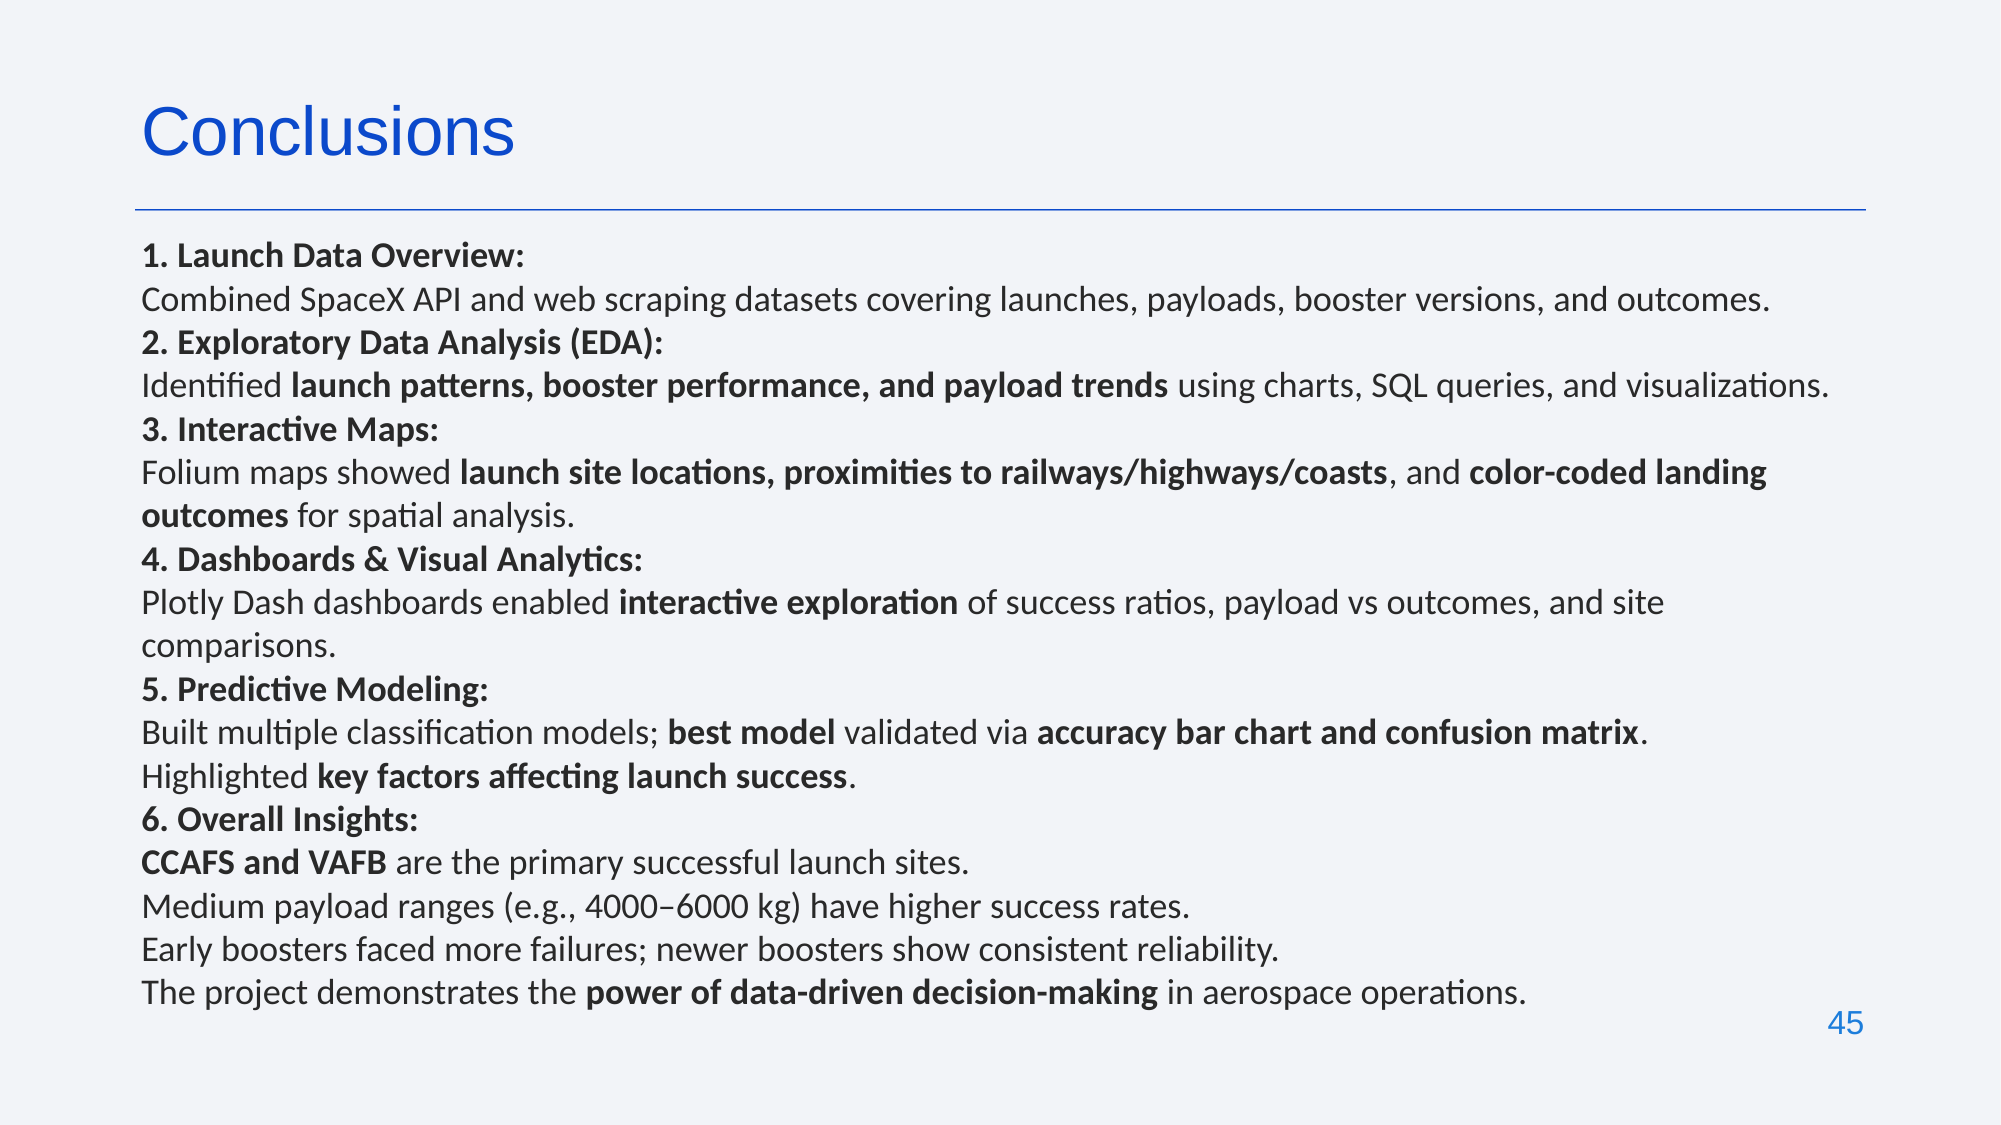

Conclusions
1. Launch Data Overview:
Combined SpaceX API and web scraping datasets covering launches, payloads, booster versions, and outcomes.
2. Exploratory Data Analysis (EDA):
Identified launch patterns, booster performance, and payload trends using charts, SQL queries, and visualizations.
3. Interactive Maps:
Folium maps showed launch site locations, proximities to railways/highways/coasts, and color-coded landing outcomes for spatial analysis.
4. Dashboards & Visual Analytics:
Plotly Dash dashboards enabled interactive exploration of success ratios, payload vs outcomes, and site comparisons.
5. Predictive Modeling:
Built multiple classification models; best model validated via accuracy bar chart and confusion matrix.
Highlighted key factors affecting launch success.
6. Overall Insights:
CCAFS and VAFB are the primary successful launch sites.
Medium payload ranges (e.g., 4000–6000 kg) have higher success rates.
Early boosters faced more failures; newer boosters show consistent reliability.
The project demonstrates the power of data-driven decision-making in aerospace operations.

45